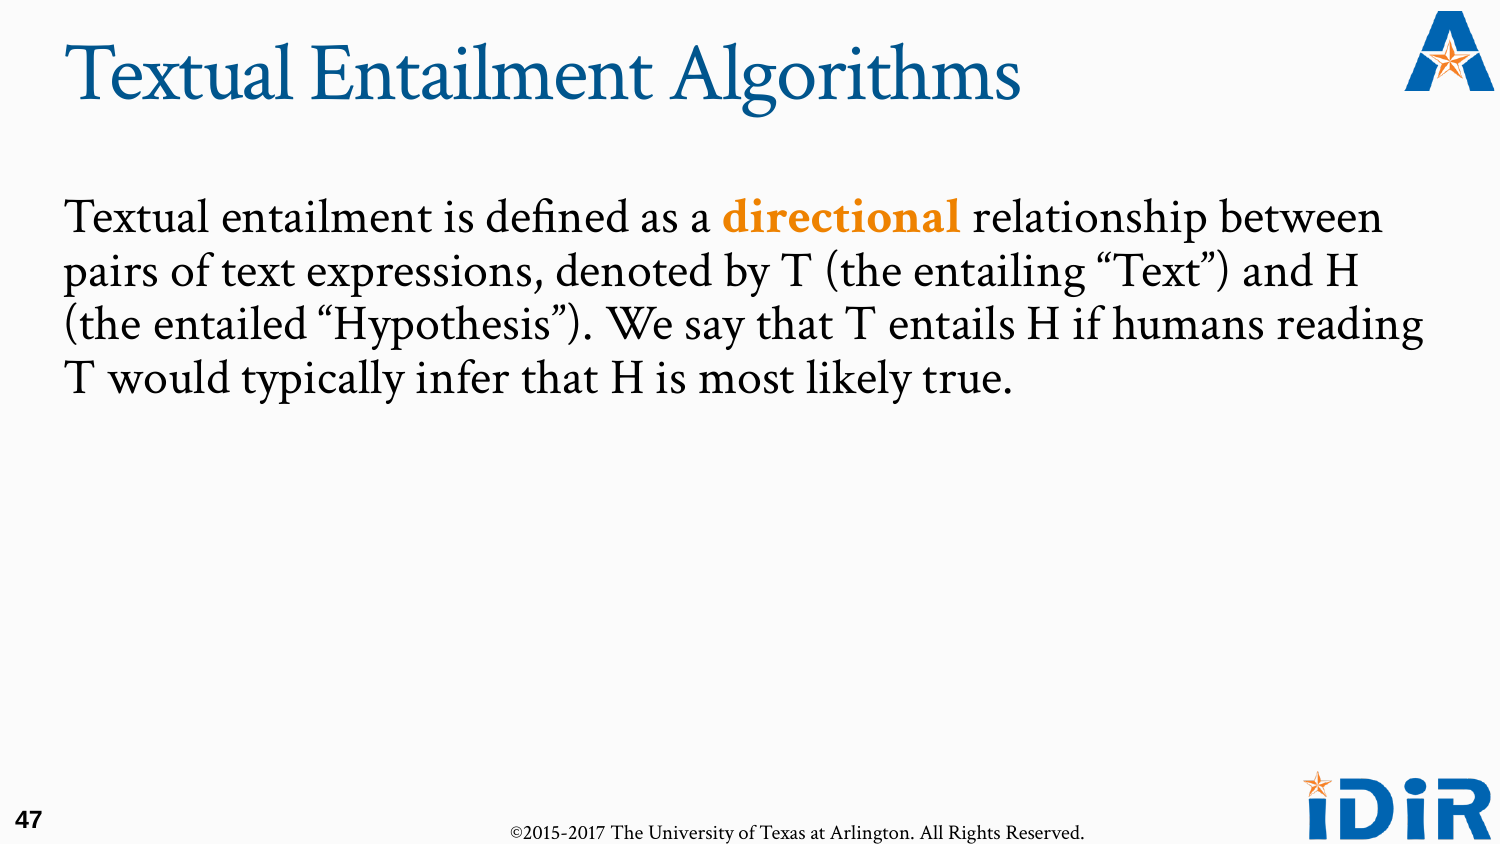

# Textual Entailment Algorithms
Textual entailment is defined as a directional relationship between pairs of text expressions, denoted by T (the entailing “Text”) and H (the entailed “Hypothesis”). We say that T entails H if humans reading T would typically infer that H is most likely true.
47